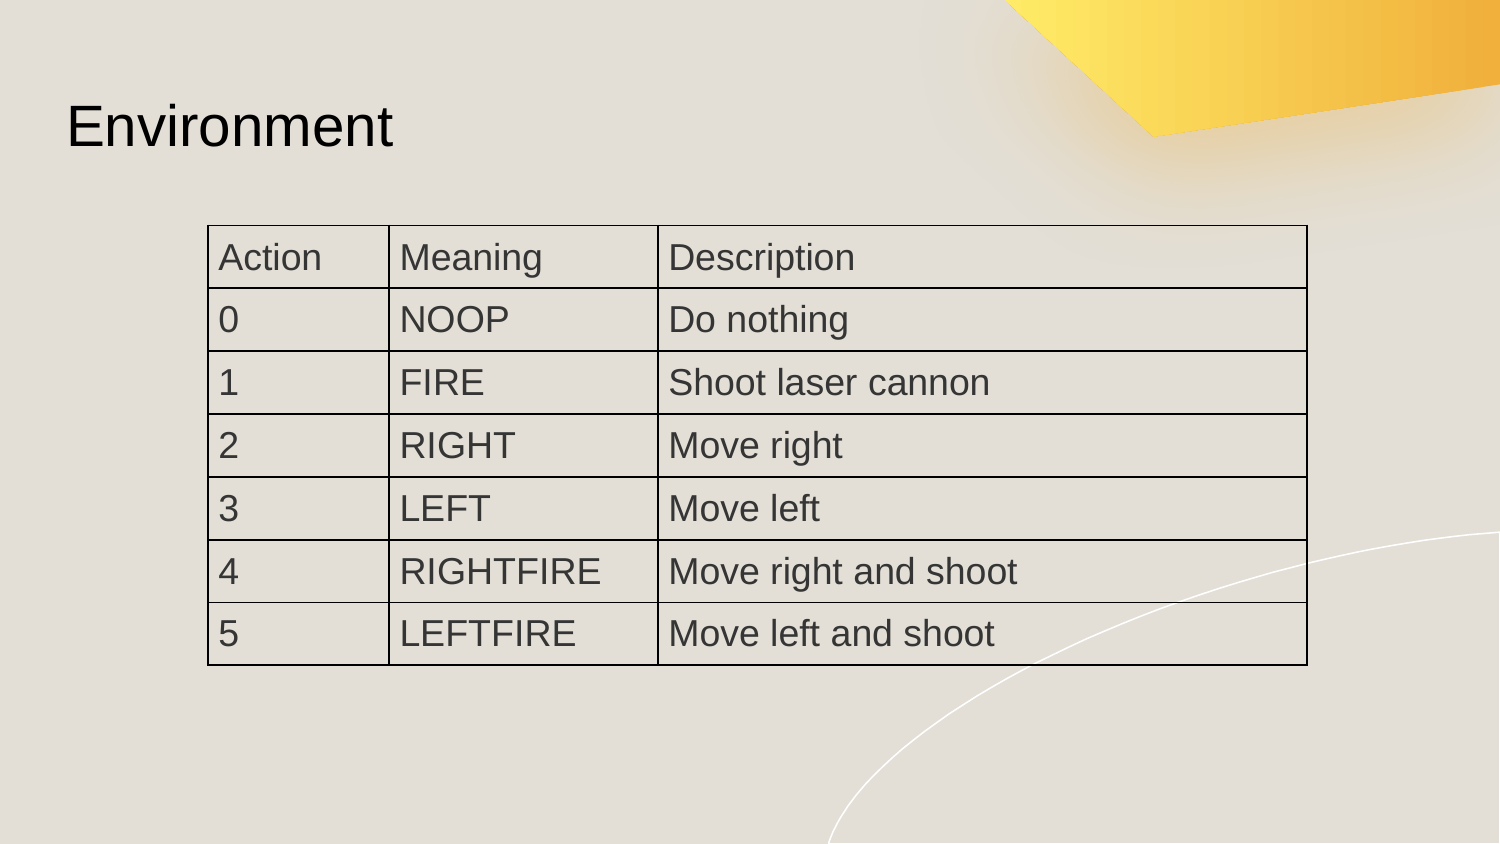

Environment
| Action | Meaning | Description |
| --- | --- | --- |
| 0 | NOOP | Do nothing |
| 1 | FIRE | Shoot laser cannon |
| 2 | RIGHT | Move right |
| 3 | LEFT | Move left |
| 4 | RIGHTFIRE | Move right and shoot |
| 5 | LEFTFIRE | Move left and shoot |